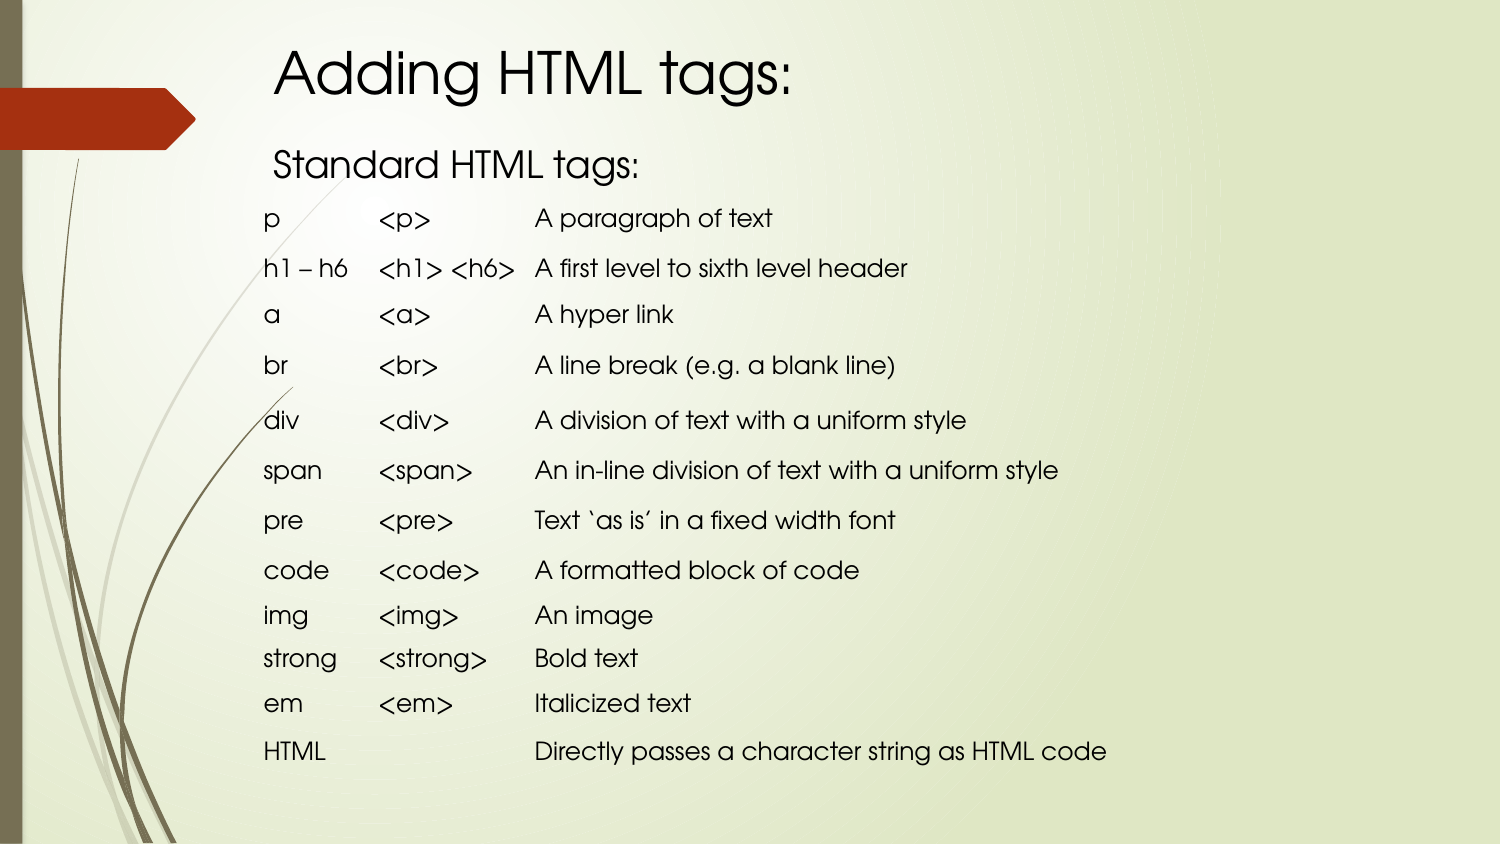

Adding HTML tags:

Standard HTML tags:
| p | <p> | A paragraph of text |
| --- | --- | --- |
| h1 – h6 | <h1> <h6> | A first level to sixth level header |
| a | <a> | A hyper link |
| br | <br> | A line break (e.g. a blank line) |
| div | <div> | A division of text with a uniform style |
| span | <span> | An in-line division of text with a uniform style |
| pre | <pre> | Text ‘as is’ in a fixed width font |
| code | <code> | A formatted block of code |
| img | <img> | An image |
| strong | <strong> | Bold text |
| em | <em> | Italicized text |
| HTML |  | Directly passes a character string as HTML code |